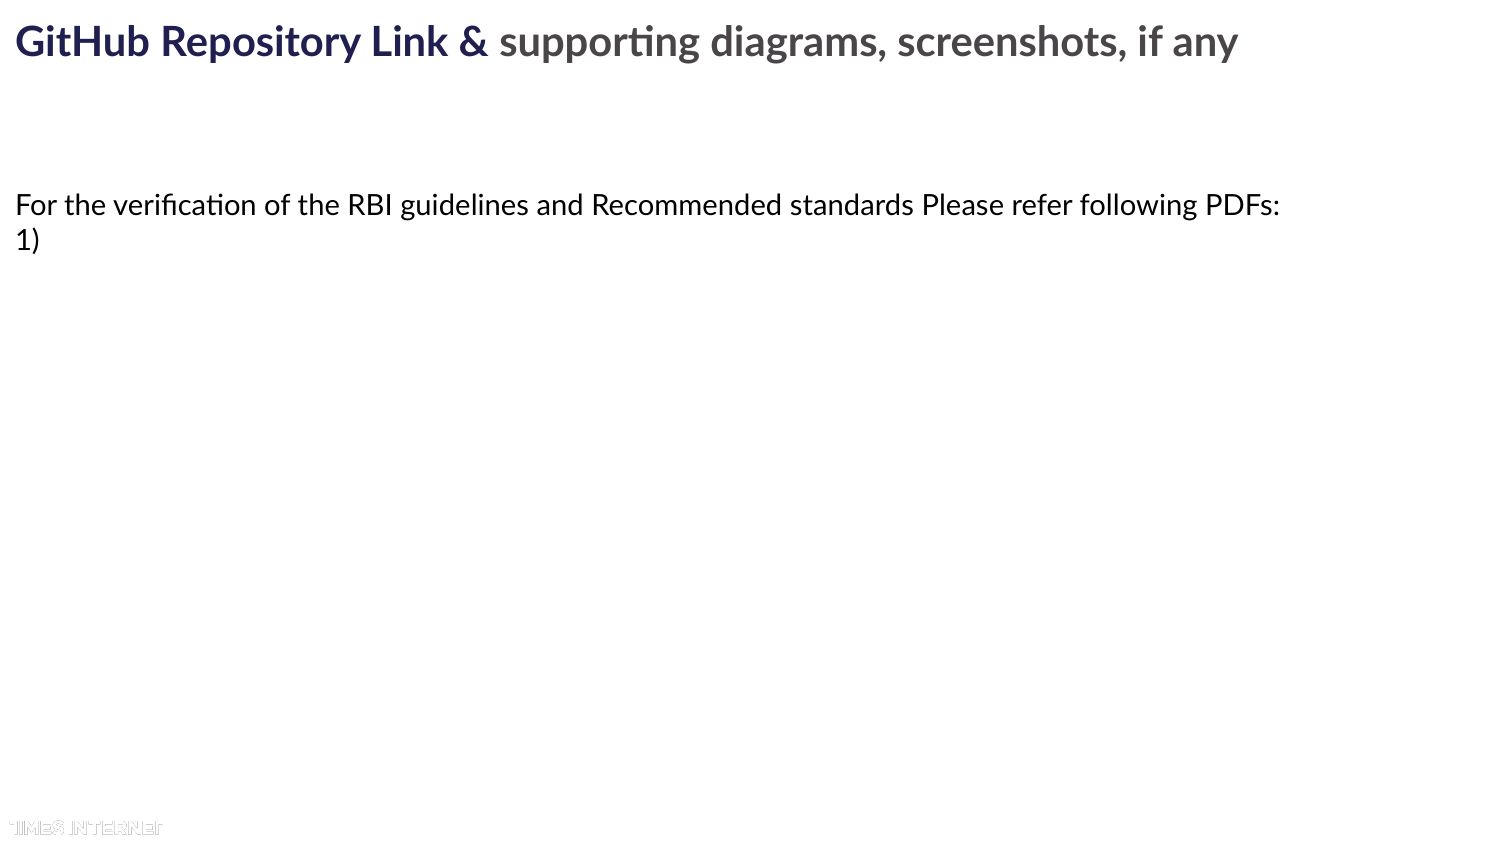

GitHub Repository Link & supporting diagrams, screenshots, if any
For the verification of the RBI guidelines and Recommended standards Please refer following PDFs:
1)